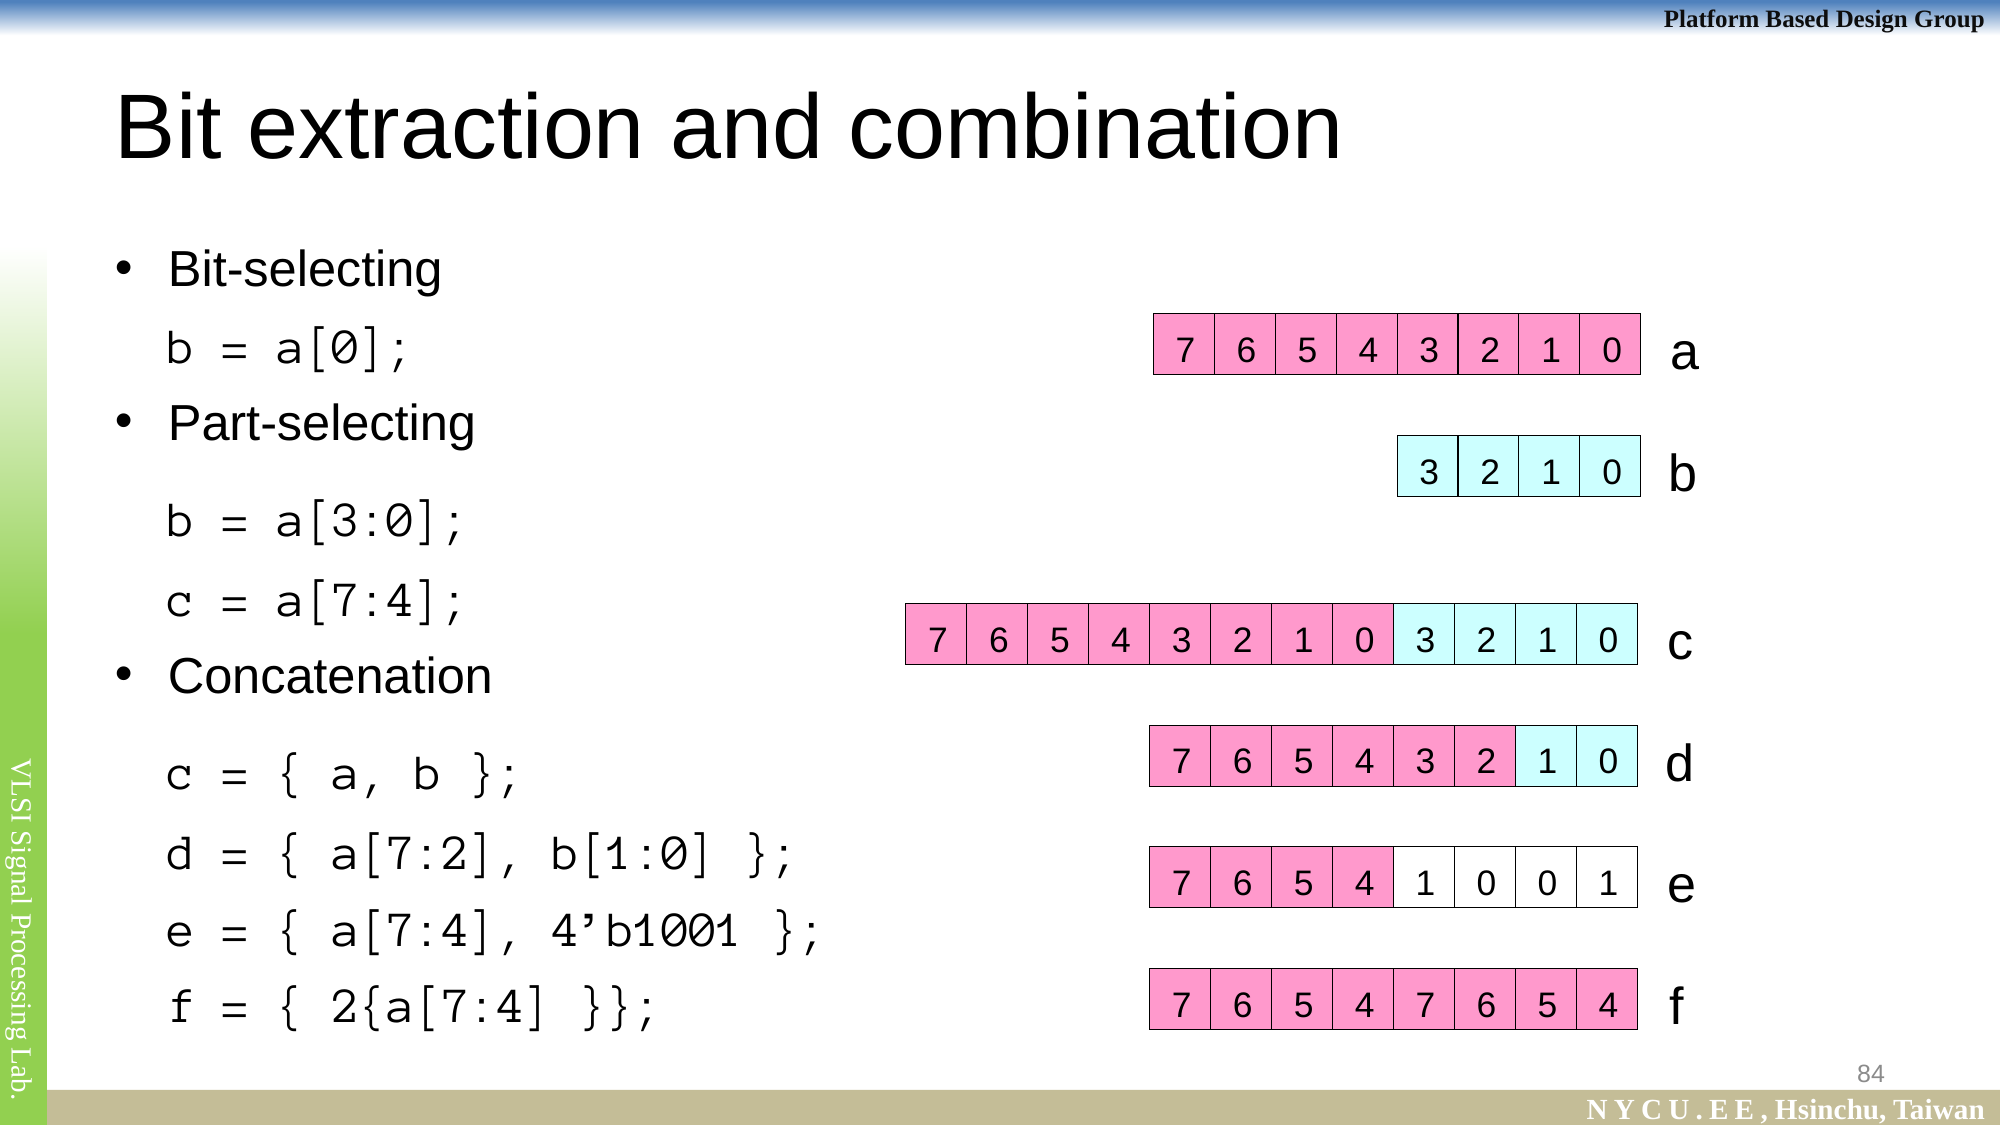

# Bit extraction and combination
Bit-selecting
	b = a[0];
Part-selecting
	b = a[3:0];
	c = a[7:4];
Concatenation
	c = { a, b };
	d = { a[7:2], b[1:0] };
	e = { a[7:4], 4’b1001 };
	f = { 2{a[7:4] }};

a
7
6
5
4
3
2
1
0

b
3
2
1
0

c
7
6
5
4
3
2
1
0
3
2
1
0

d
7
6
5
4
3
2
1
0

e
7
6
5
4
1
0
0
1

f
7
6
5
4
7
6
5
4
84